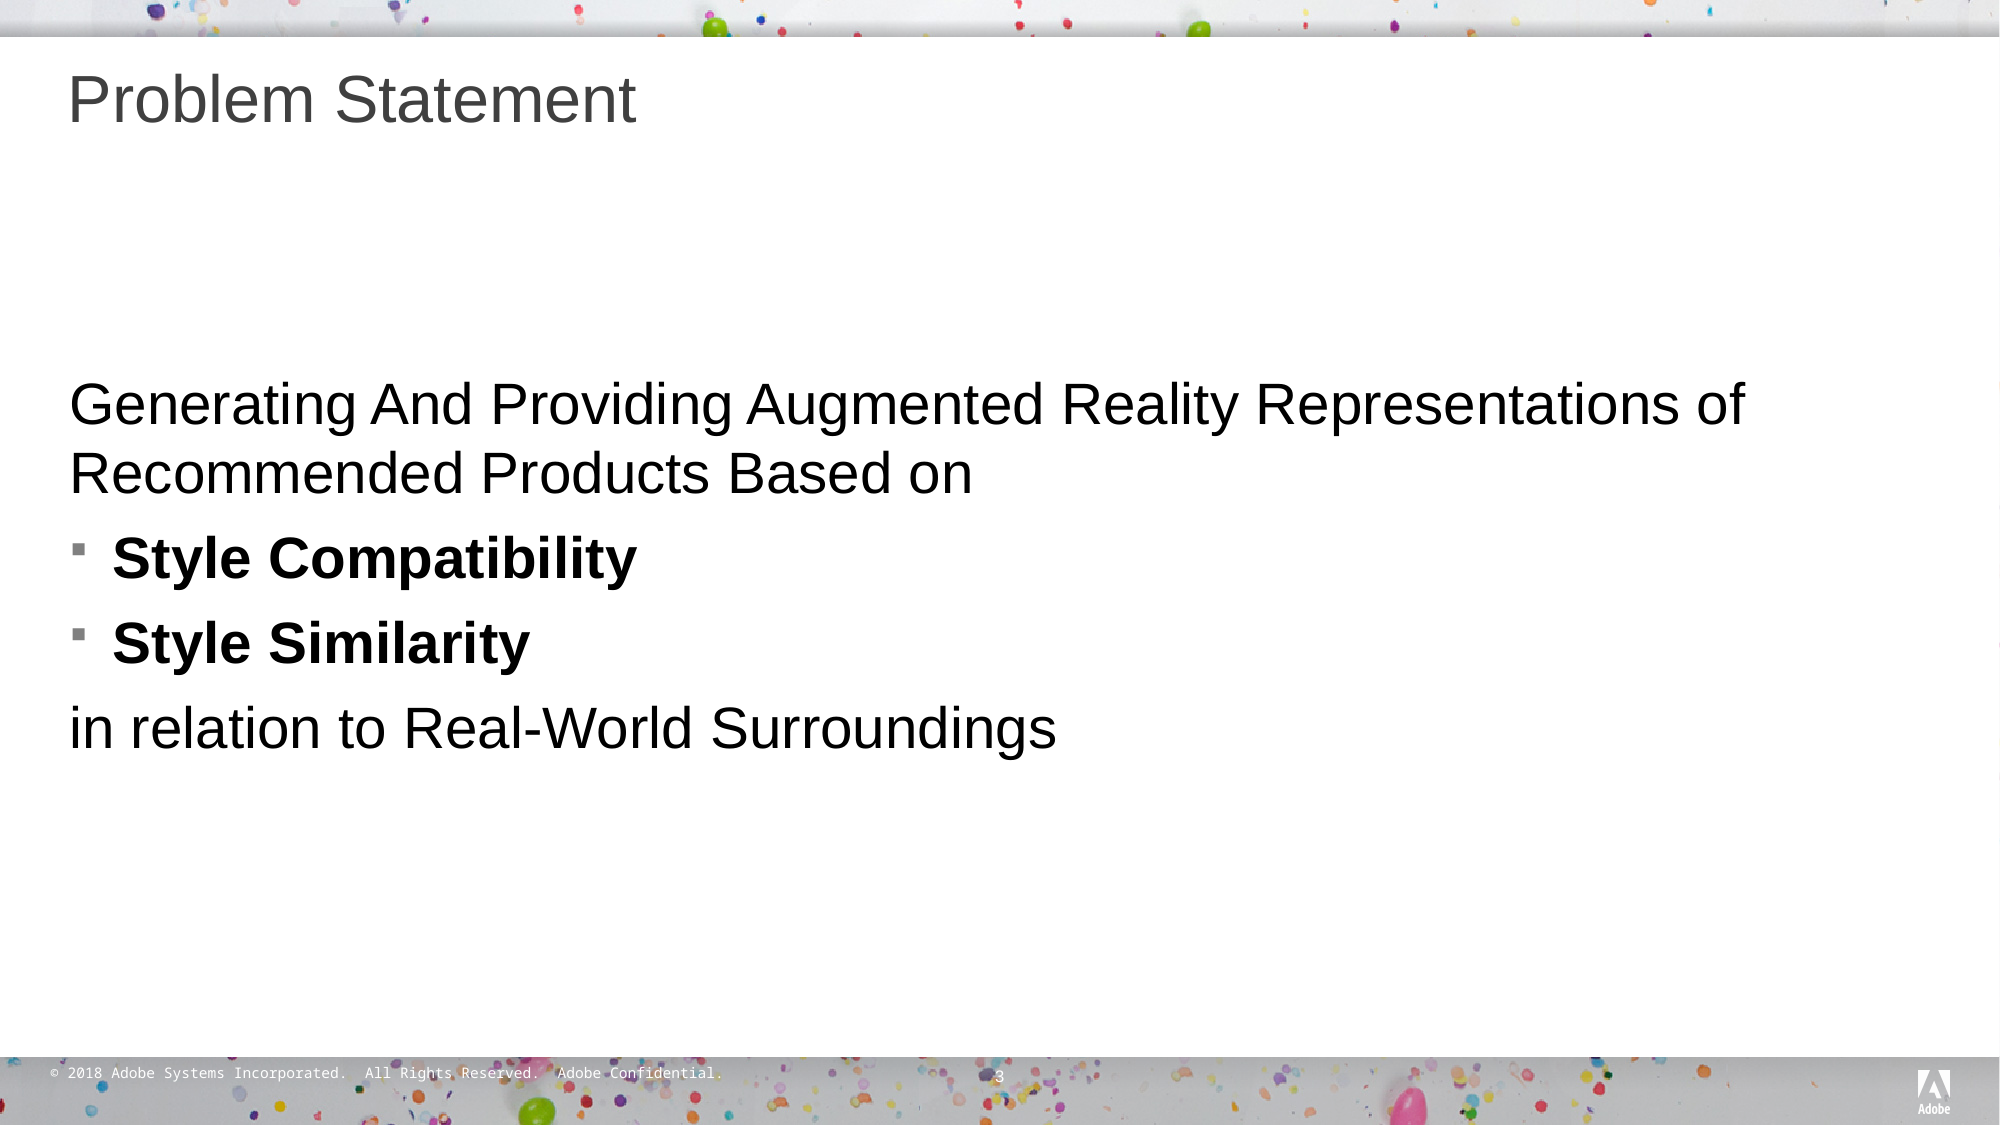

# Problem Statement

Generating And Providing Augmented Reality Representations of Recommended Products Based on
Style Compatibility
Style Similarity
in relation to Real-World Surroundings
3